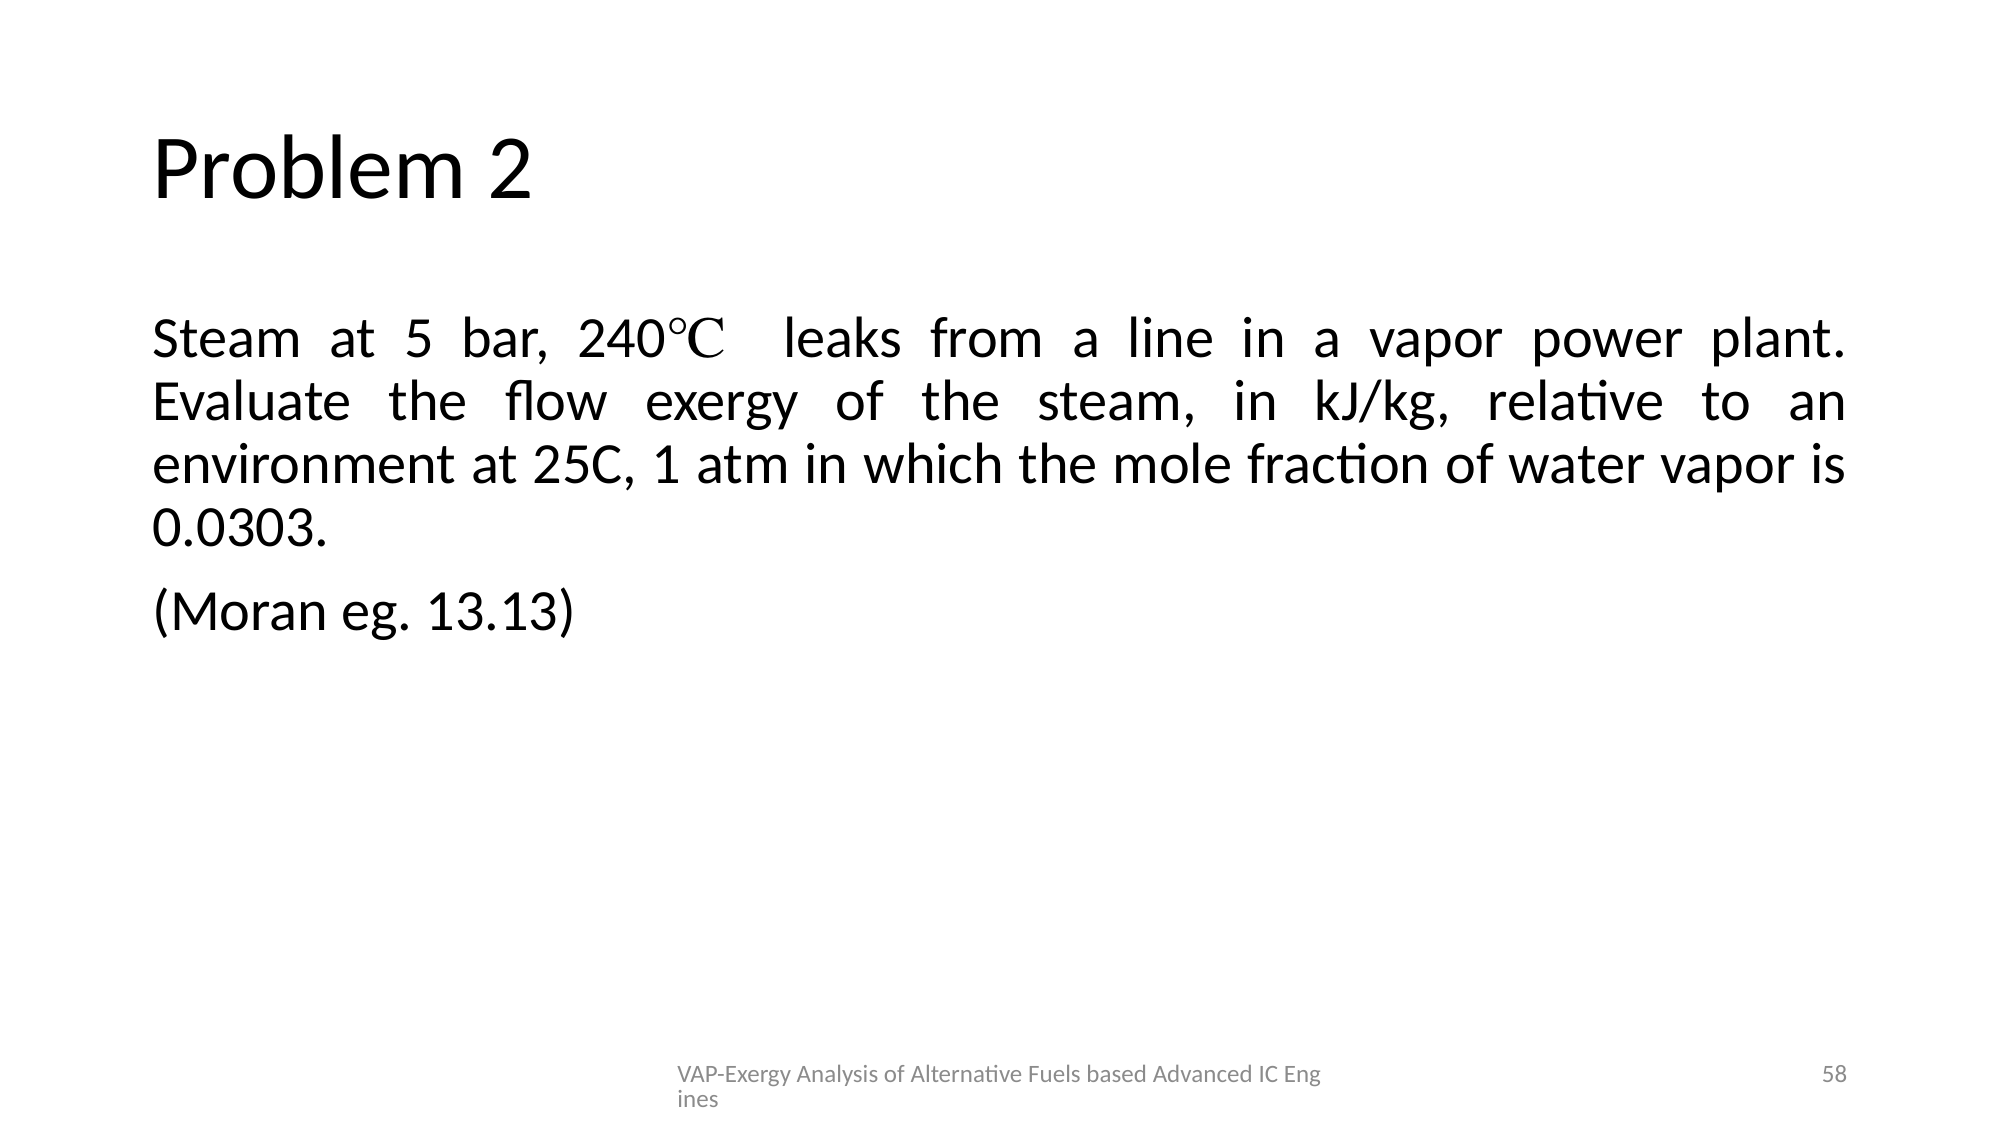

# Problem 2
Steam at 5 bar, 240℃  leaks from a line in a vapor power plant. Evaluate the flow exergy of the steam, in kJ/kg, relative to an environment at 25C, 1 atm in which the mole fraction of water vapor is 0.0303.
(Moran eg. 13.13)
VAP-Exergy Analysis of Alternative Fuels based Advanced IC Engines
58